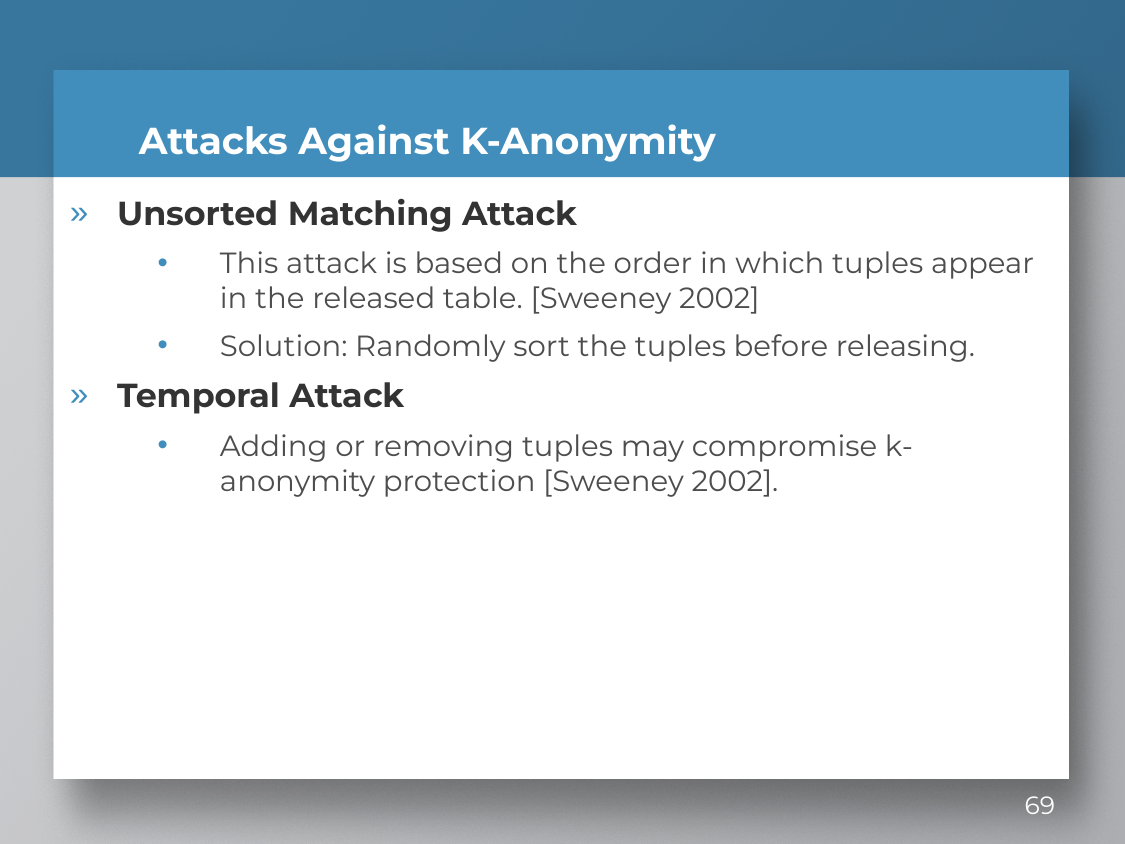

# Attacks Against K-Anonymity
Unsorted Matching Attack
This attack is based on the order in which tuples appear in the released table. [Sweeney 2002]
Solution: Randomly sort the tuples before releasing.
Temporal Attack
Adding or removing tuples may compromise k-anonymity protection [Sweeney 2002].

	69